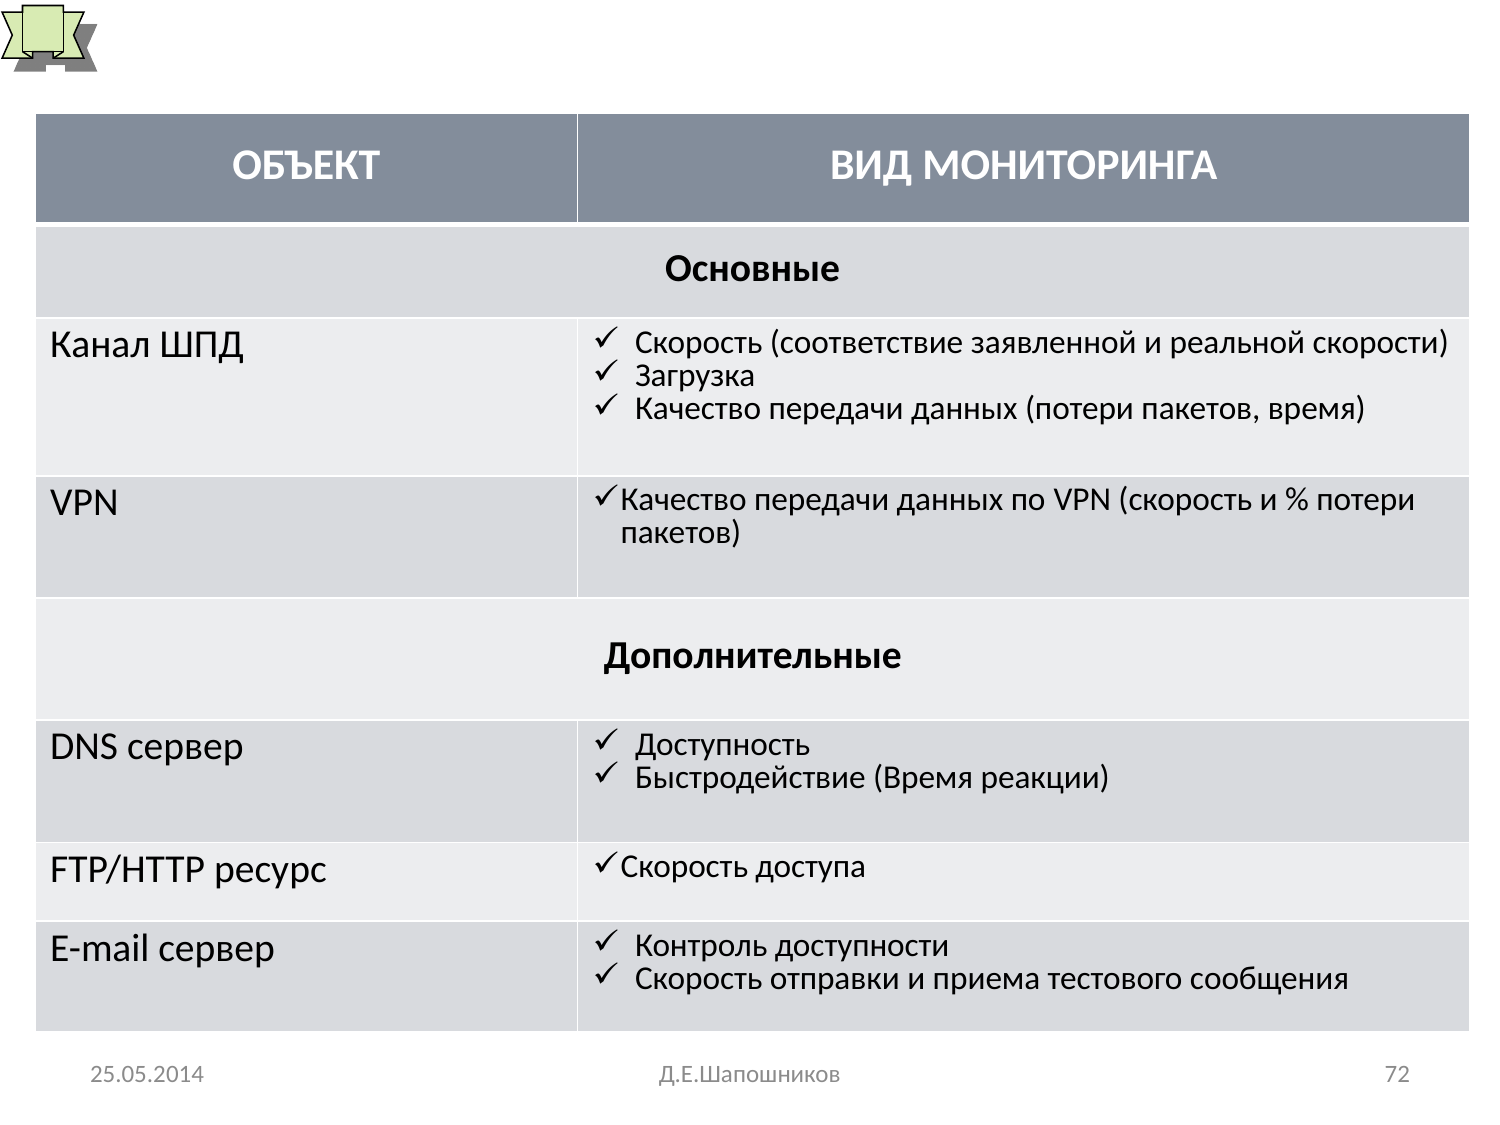

# Мониторинг качества услуг ШПД
| ОБЪЕКТ | ВИД МОНИТОРИНГА |
| --- | --- |
| Основные |  |
| Канал ШПД | Скорость (соответствие заявленной и реальной скорости) Загрузка Качество передачи данных (потери пакетов, время) |
| VPN | Качество передачи данных по VPN (скорость и % потери пакетов) |
| Дополнительные |  |
| DNS сервер | Доступность Быстродействие (Время реакции) |
| FTP/HTTP ресурс | Скорость доступа |
| E-mail сервер | Контроль доступности Скорость отправки и приема тестового сообщения |
25.05.2014
Д.Е.Шапошников
72